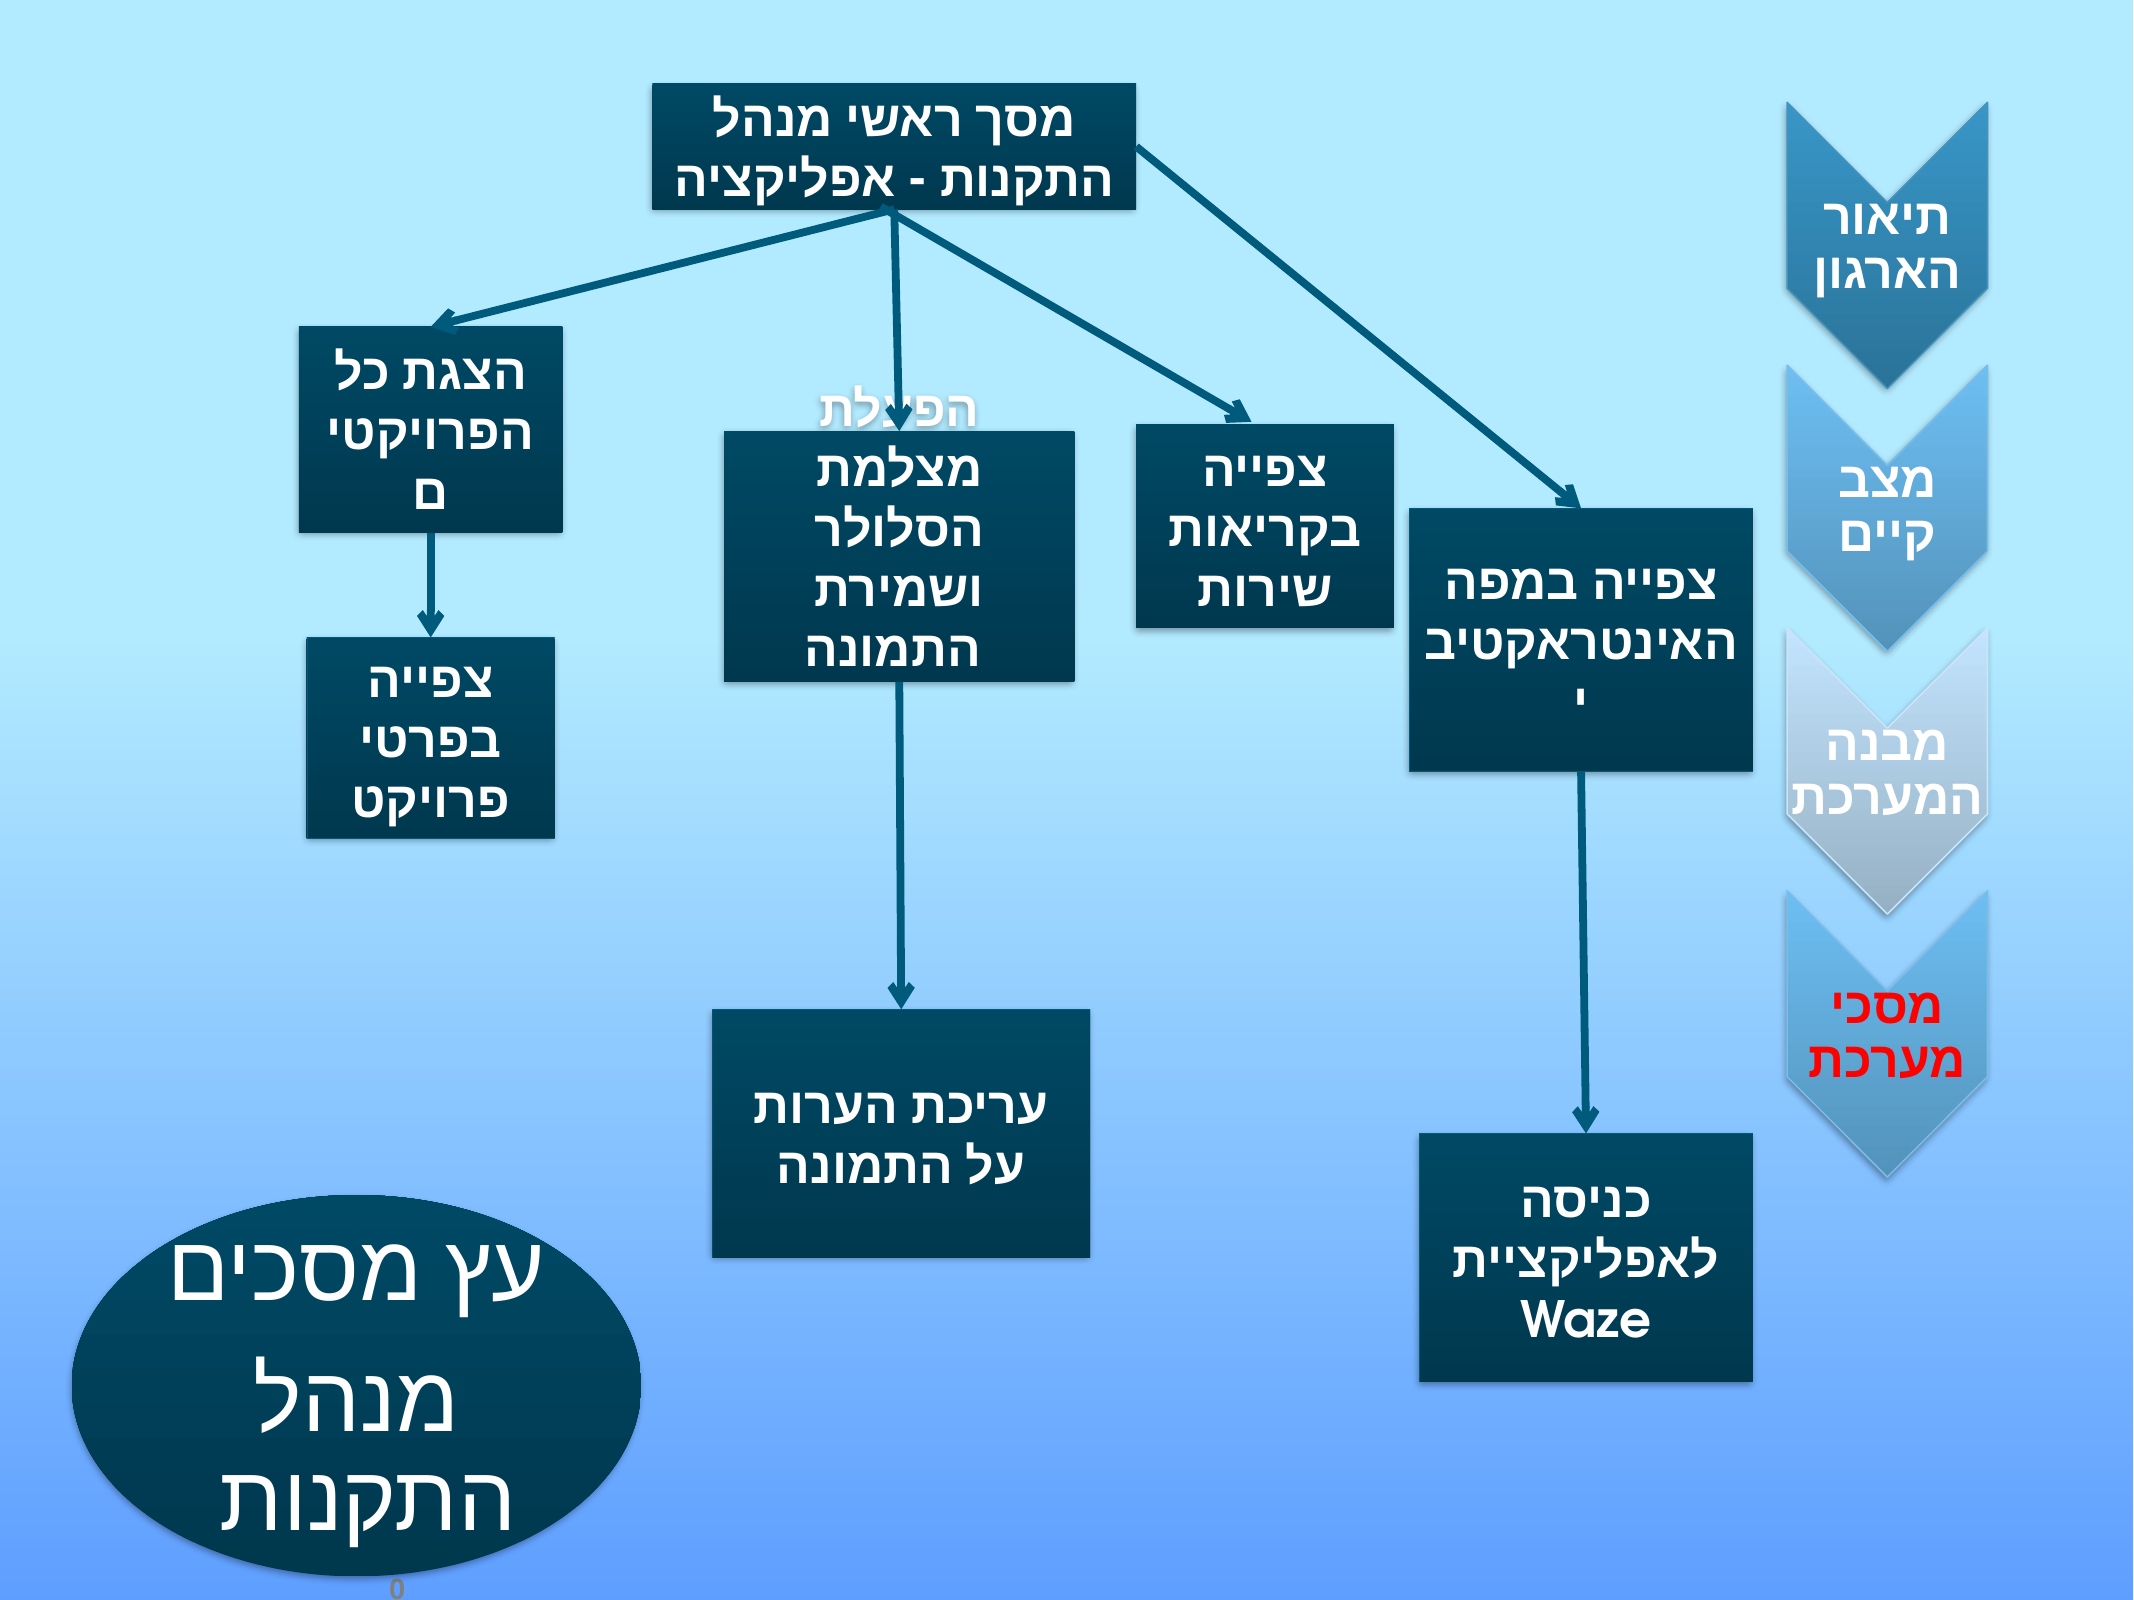

מסך ראשי מנהל התקנות - אפליקציה
תיאור הארגון
הצגת כל הפרויקטים
מצב קיים
צפייה בקריאות שירות
הפעלת מצלמת הסלולר ושמירת התמונה

צפייה במפה האינטראקטיבי
מבנה המערכת
צפייה בפרטי פרויקט
מסכי מערכת
עריכת הערות על התמונה
כניסה לאפליקציית Waze
עץ מסכים
מנהל התקנות
30